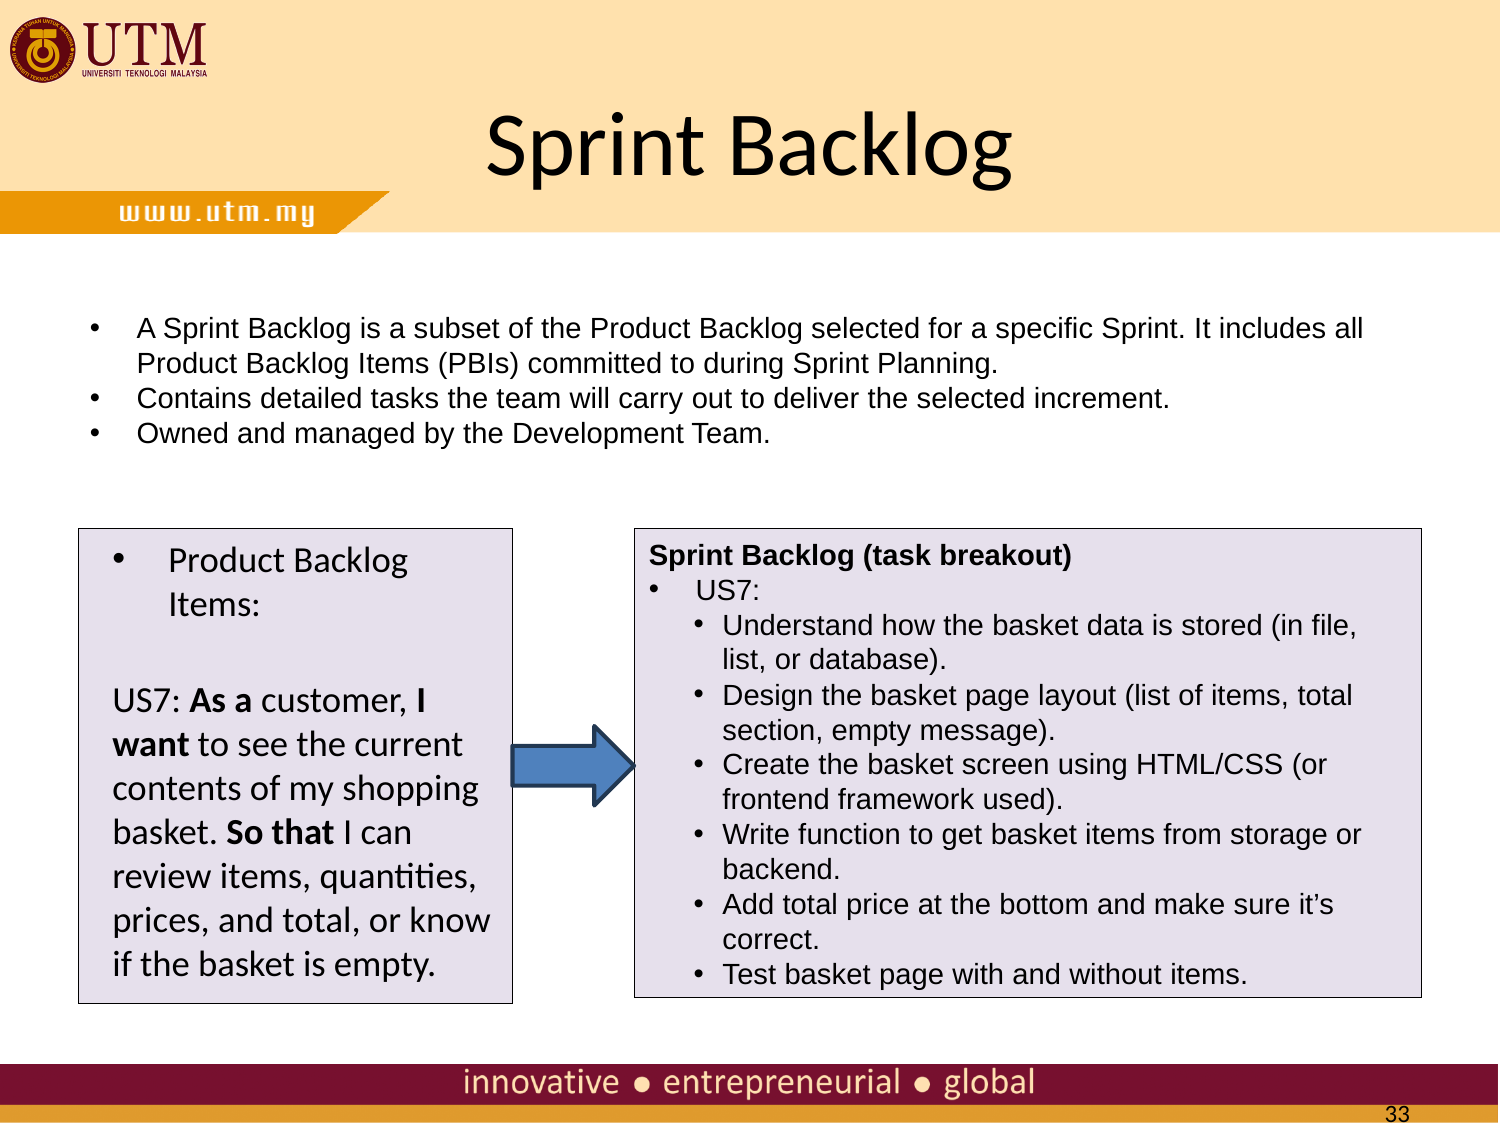

# Sprint Backlog
A Sprint Backlog is a subset of the Product Backlog selected for a specific Sprint. It includes all Product Backlog Items (PBIs) committed to during Sprint Planning.
Contains detailed tasks the team will carry out to deliver the selected increment.
Owned and managed by the Development Team.
Sprint Backlog (task breakout)
US7:
Understand how the basket data is stored (in file, list, or database).
Design the basket page layout (list of items, total section, empty message).
Create the basket screen using HTML/CSS (or frontend framework used).
Write function to get basket items from storage or backend.
Add total price at the bottom and make sure it’s correct.
Test basket page with and without items.
Product Backlog Items:

US7: As a customer, I want to see the current contents of my shopping basket. So that I can review items, quantities, prices, and total, or know if the basket is empty.

33